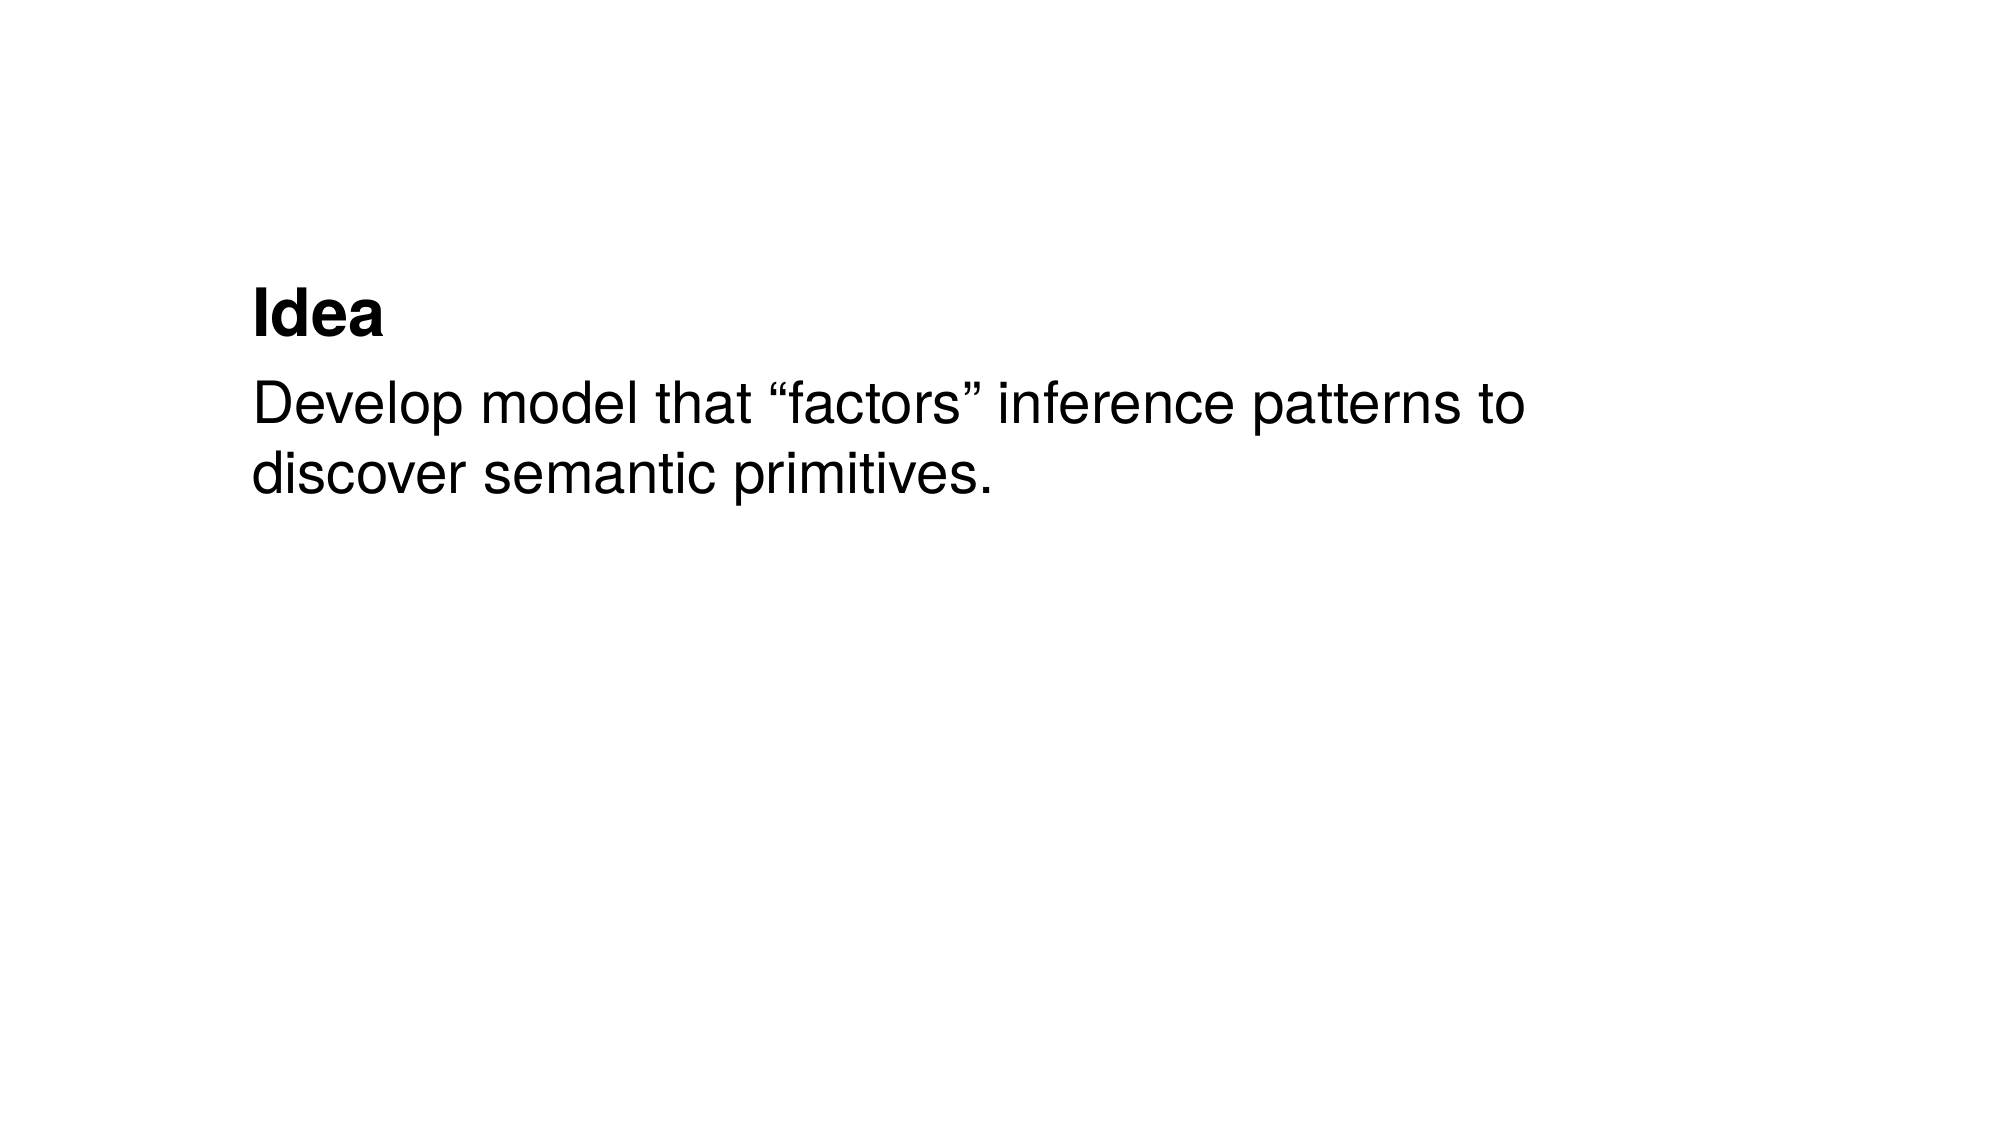

Idea
Develop model that “factors” inference patterns to discover semantic primitives.